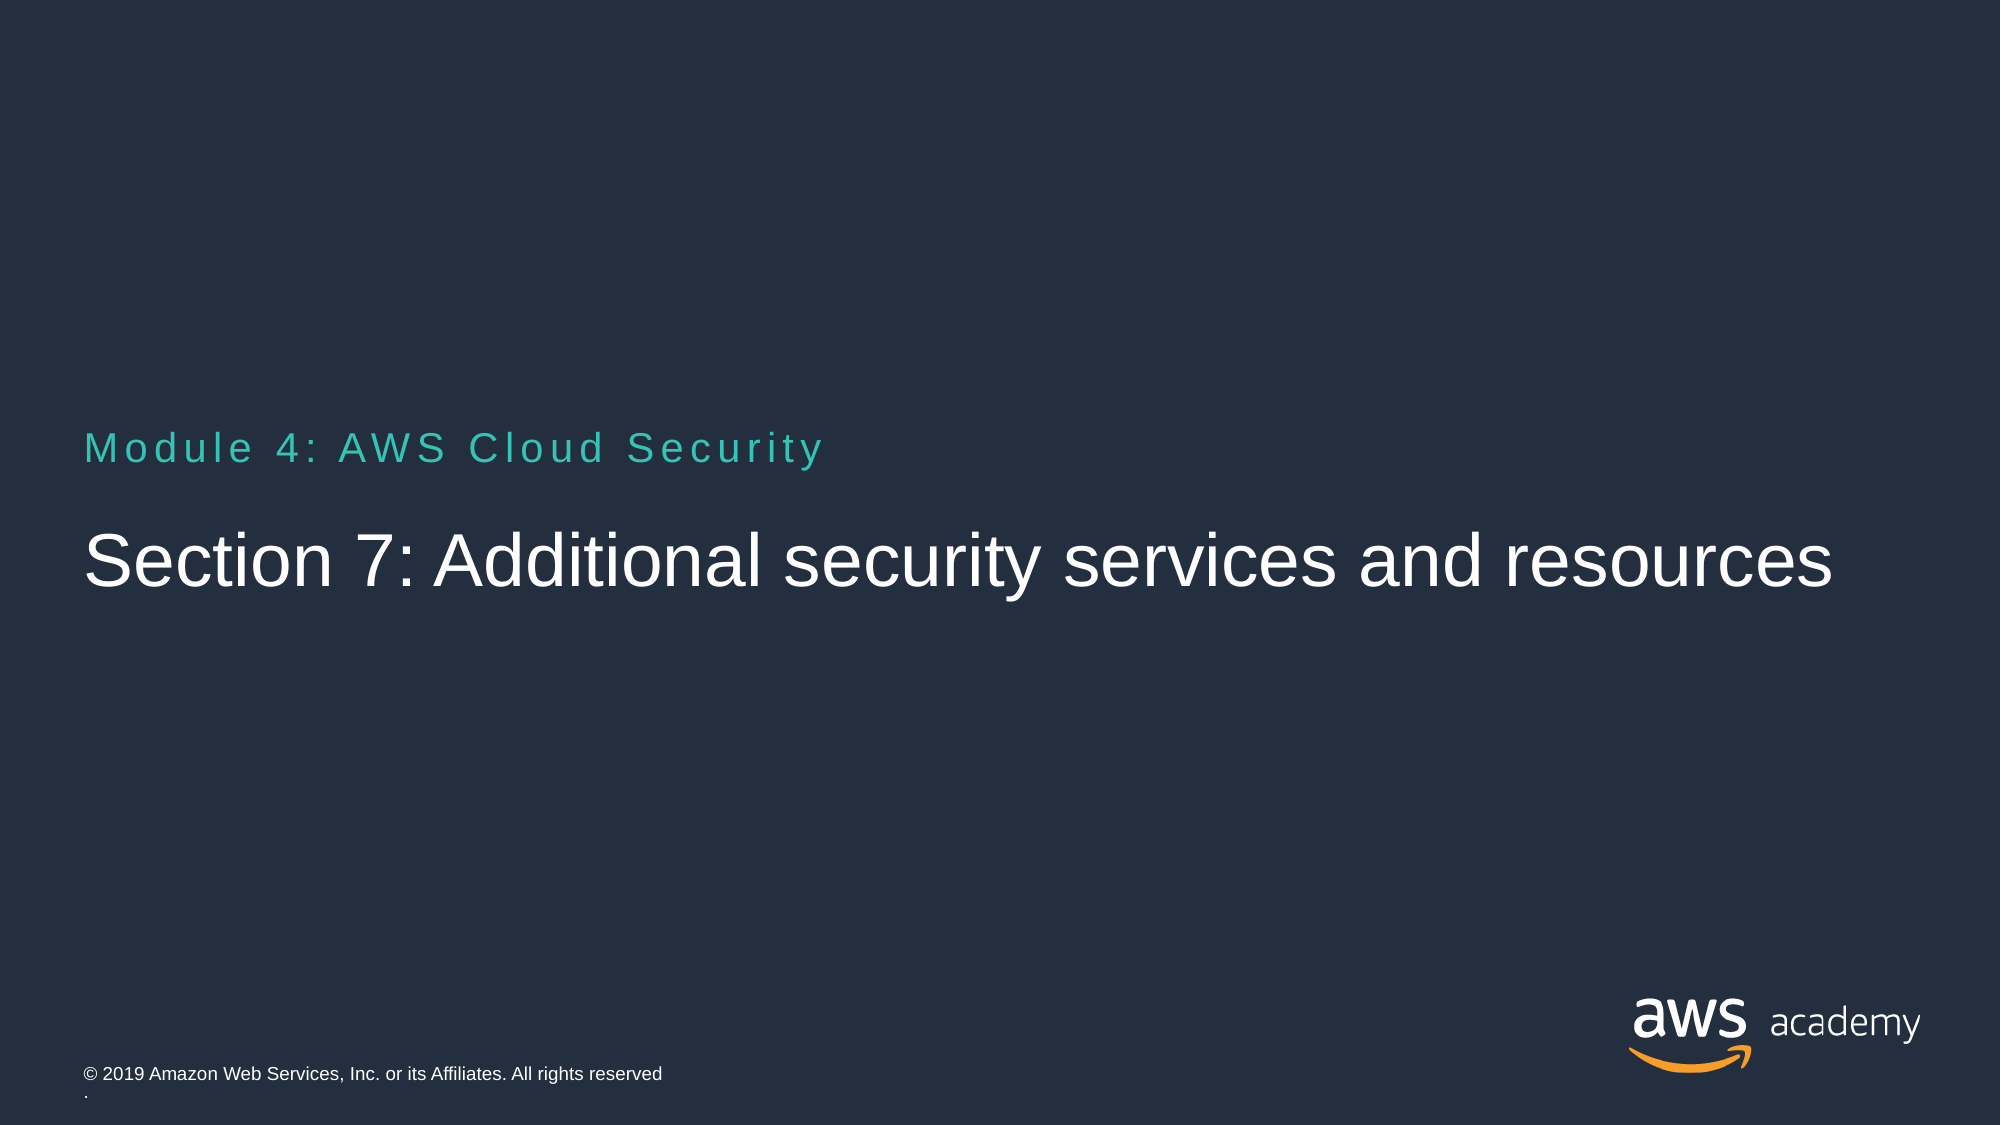

Module 4: AWS Cloud Security
# Section 7: Additional security services and resources
© 2019 Amazon Web Services, Inc. or its Affiliates. All rights reserved.